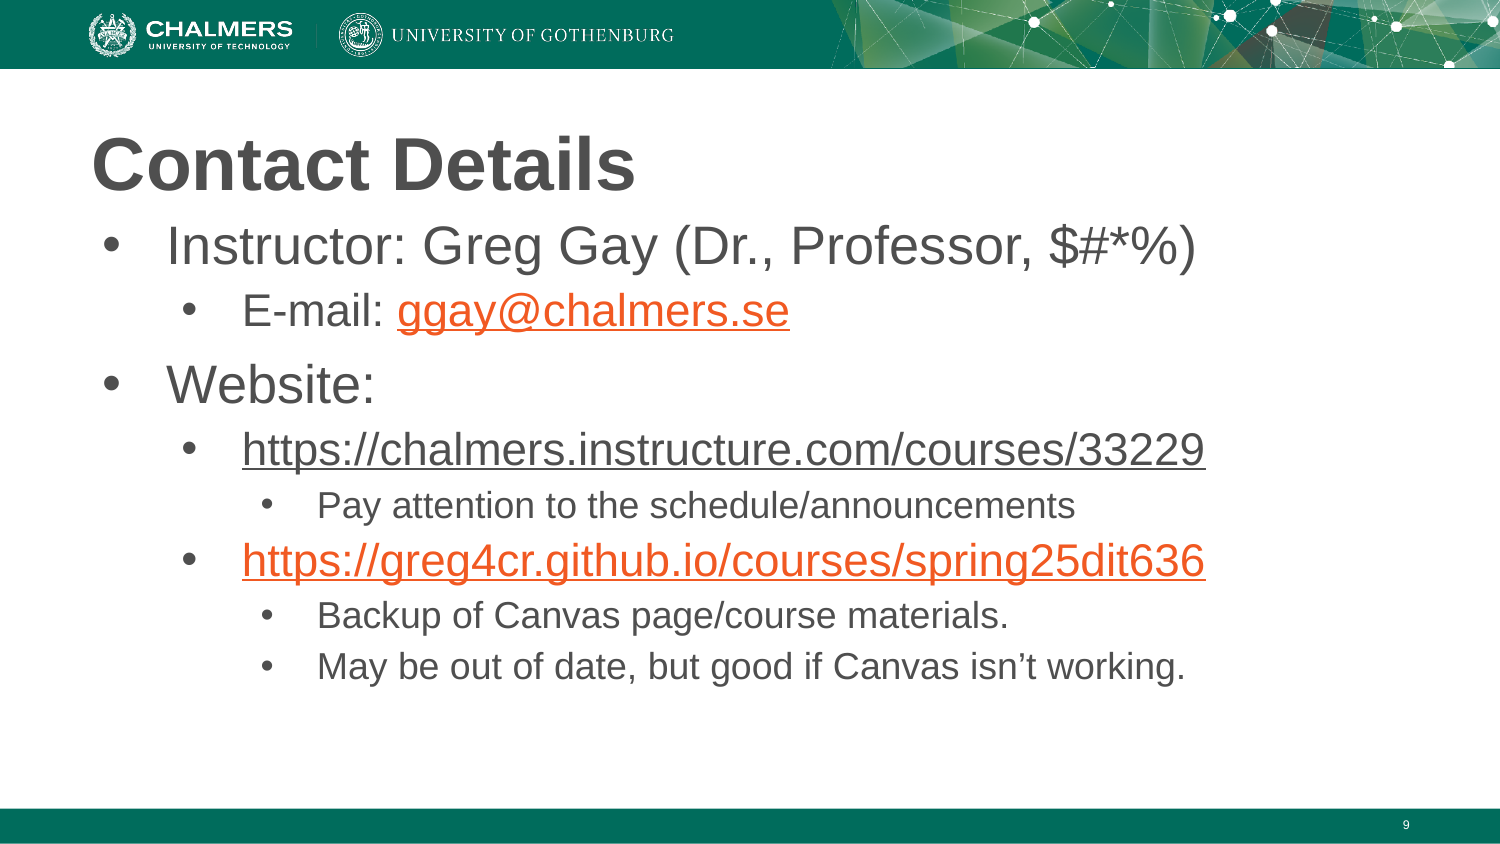

# Contact Details
Instructor: Greg Gay (Dr., Professor, $#*%)
E-mail: ggay@chalmers.se
Website:
https://chalmers.instructure.com/courses/33229
Pay attention to the schedule/announcements
https://greg4cr.github.io/courses/spring25dit636
Backup of Canvas page/course materials.
May be out of date, but good if Canvas isn’t working.

9